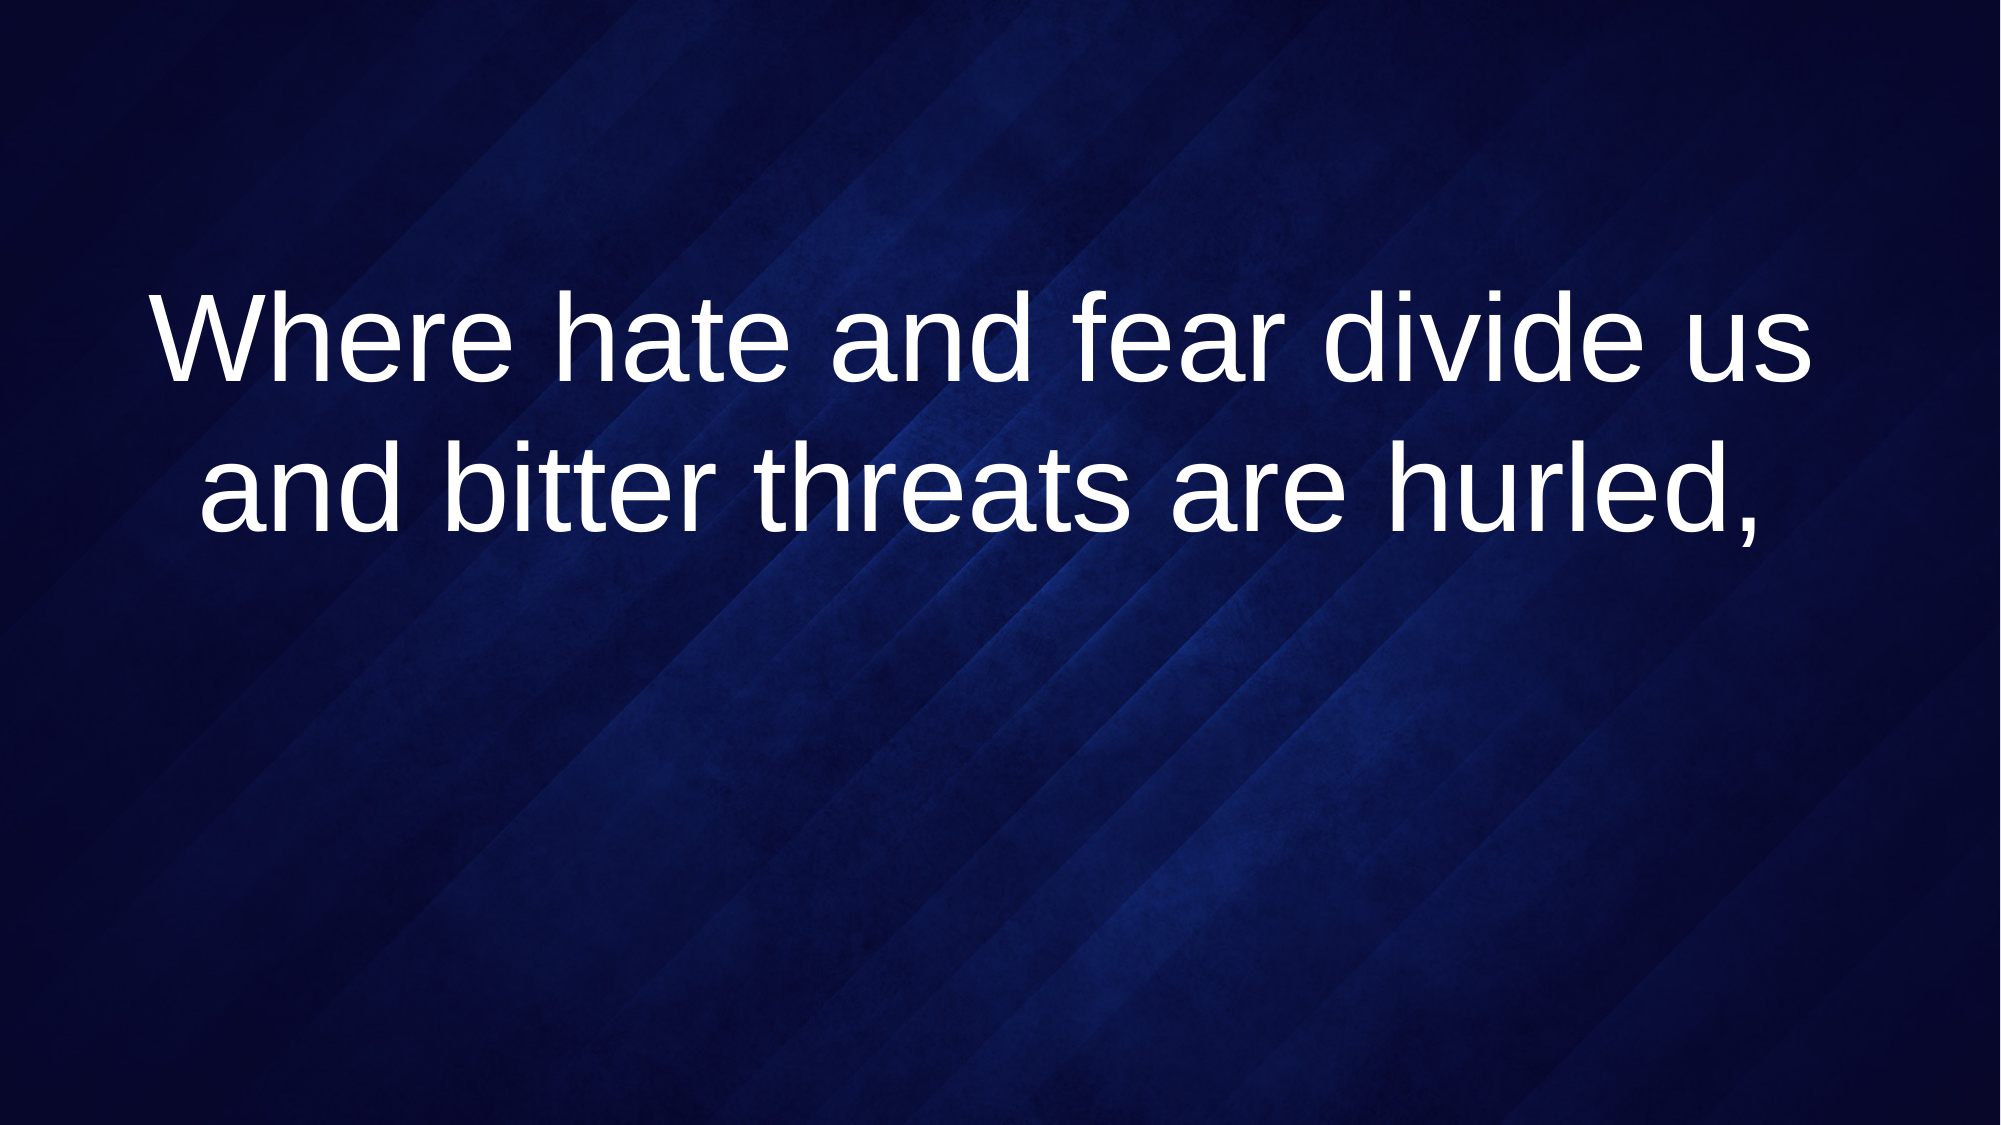

# Where hate and fear divide us and bitter threats are hurled,